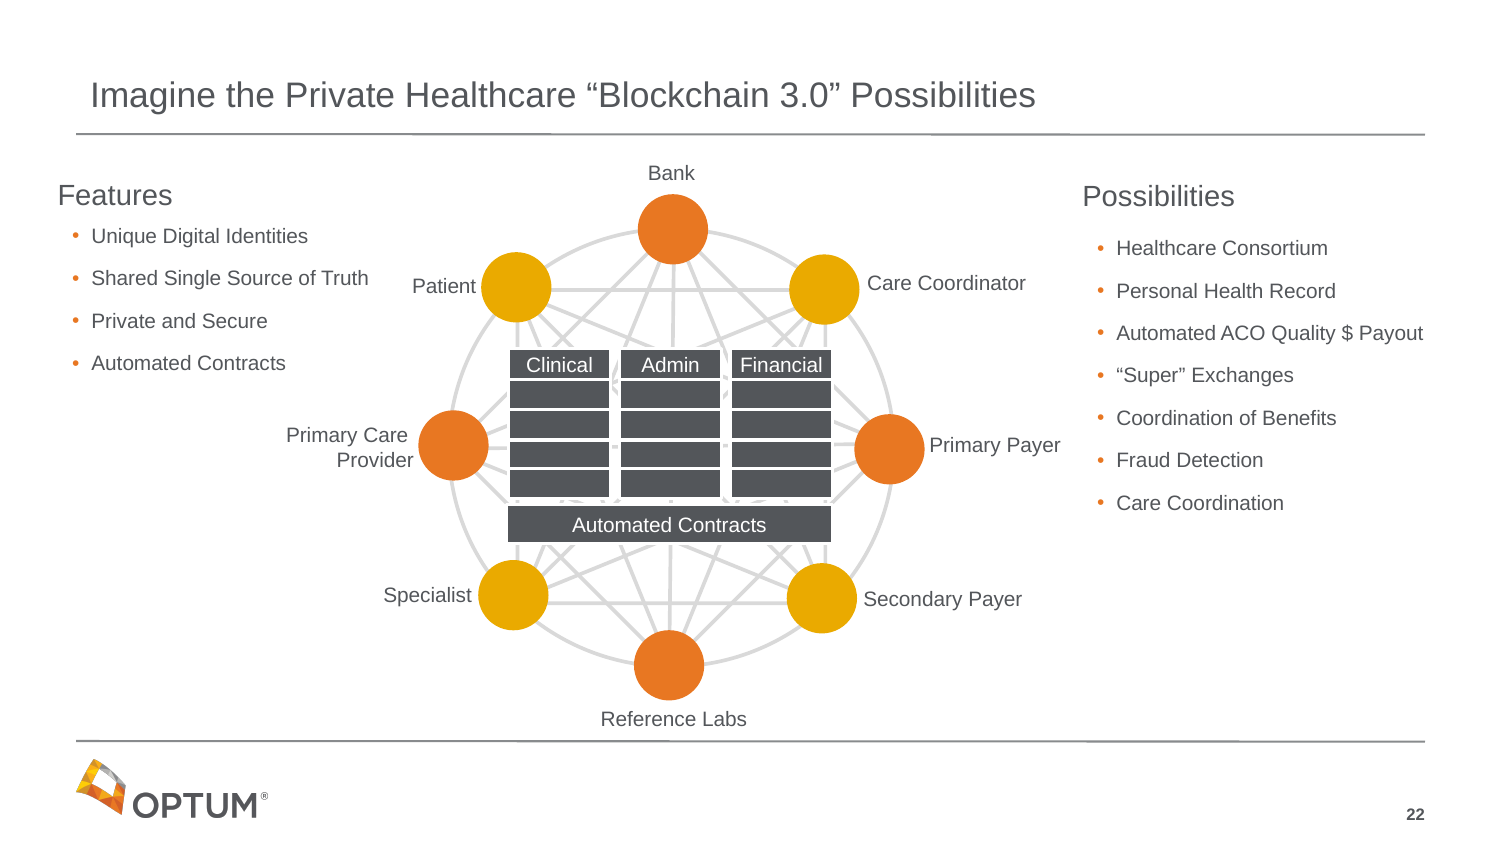

# Imagine the Private Healthcare “Blockchain 3.0” Possibilities
Bank

Care Coordinator
Patient

Clinical

Admin

Financial

Primary Care
Provider
Primary Payer
Automated Contracts

Specialist
Secondary Payer

Reference Labs
Features
Unique Digital Identities
Shared Single Source of Truth
Private and Secure
Automated Contracts

Possibilities
Healthcare Consortium
Personal Health Record
Automated ACO Quality $ Payout
“Super” Exchanges
Coordination of Benefits
Fraud Detection
Care Coordination